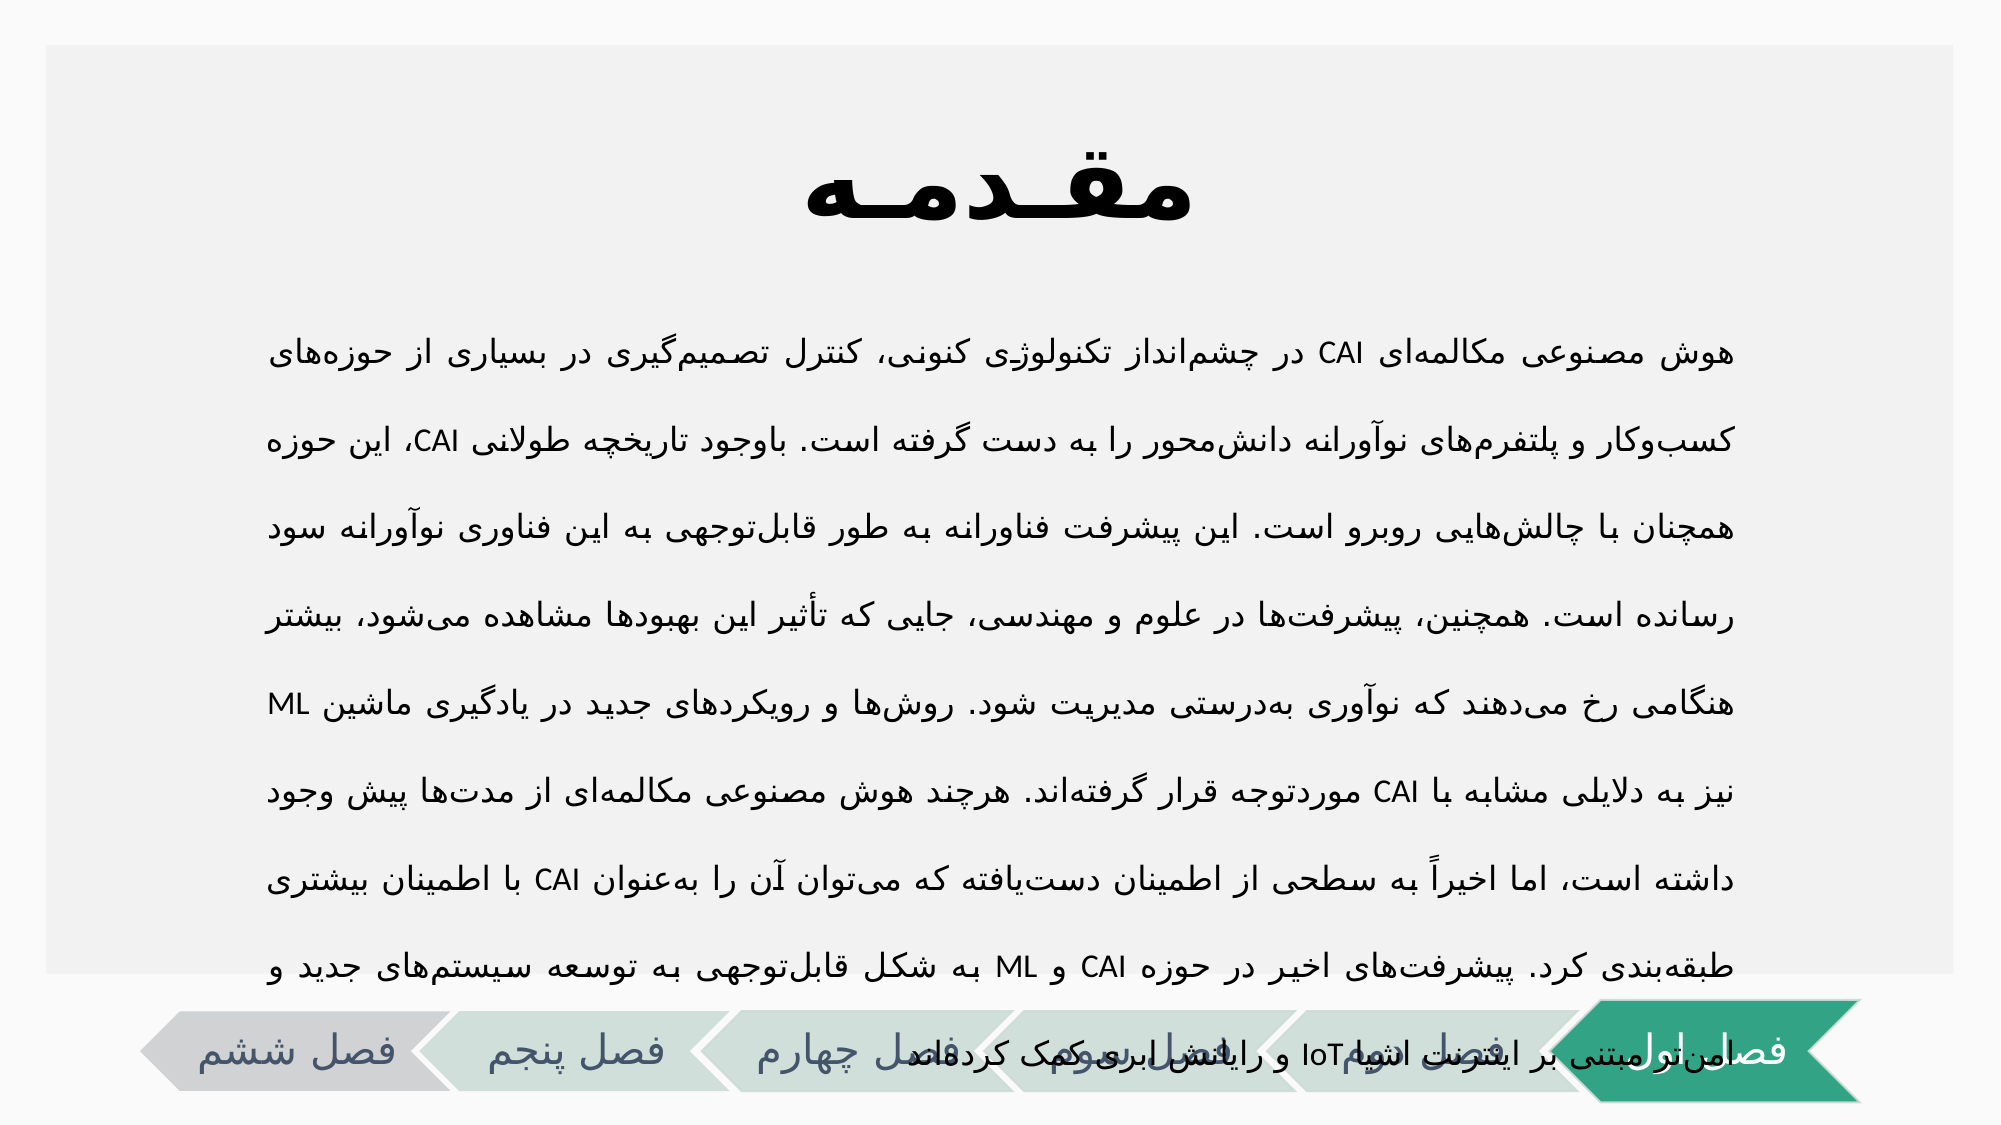

# مقـدمـه
هوش مصنوعی مکالمه‌ای CAI در چشم‌انداز تکنولوژی کنونی، کنترل تصمیم‌گیری در بسیاری از حوزه‌های کسب‌وکار و پلتفرم‌های نوآورانه دانش‌محور را به دست گرفته است. باوجود تاریخچه طولانی CAI، این حوزه همچنان با چالش‌هایی روبرو است. این پیشرفت فناورانه به طور قابل‌توجهی به این فناوری نوآورانه سود رسانده است. همچنین، پیشرفت‌ها در علوم و مهندسی، جایی که تأثیر این بهبودها مشاهده می‌شود، بیشتر هنگامی رخ می‌دهند که نوآوری به‌درستی مدیریت شود. روش‌ها و رویکردهای جدید در یادگیری ماشین ML نیز به دلایلی مشابه با CAI موردتوجه قرار گرفته‌اند. هرچند هوش مصنوعی مکالمه‌ای از مدت‌ها پیش وجود داشته است، اما اخیراً به سطحی از اطمینان دست‌یافته که می‌توان آن را به‌عنوان CAI با اطمینان بیشتری طبقه‌بندی کرد. پیشرفت‌های اخیر در حوزه CAI و ML به شکل قابل‌توجهی به توسعه سیستم‌های جدید و امن‌تر مبتنی بر اینترنت اشیا IoT و رایانش ابری کمک کرده‌اند
فصل ششم
فصل پنجم
فصل چهارم
فصل سوم
فصل دوم
فصل اول